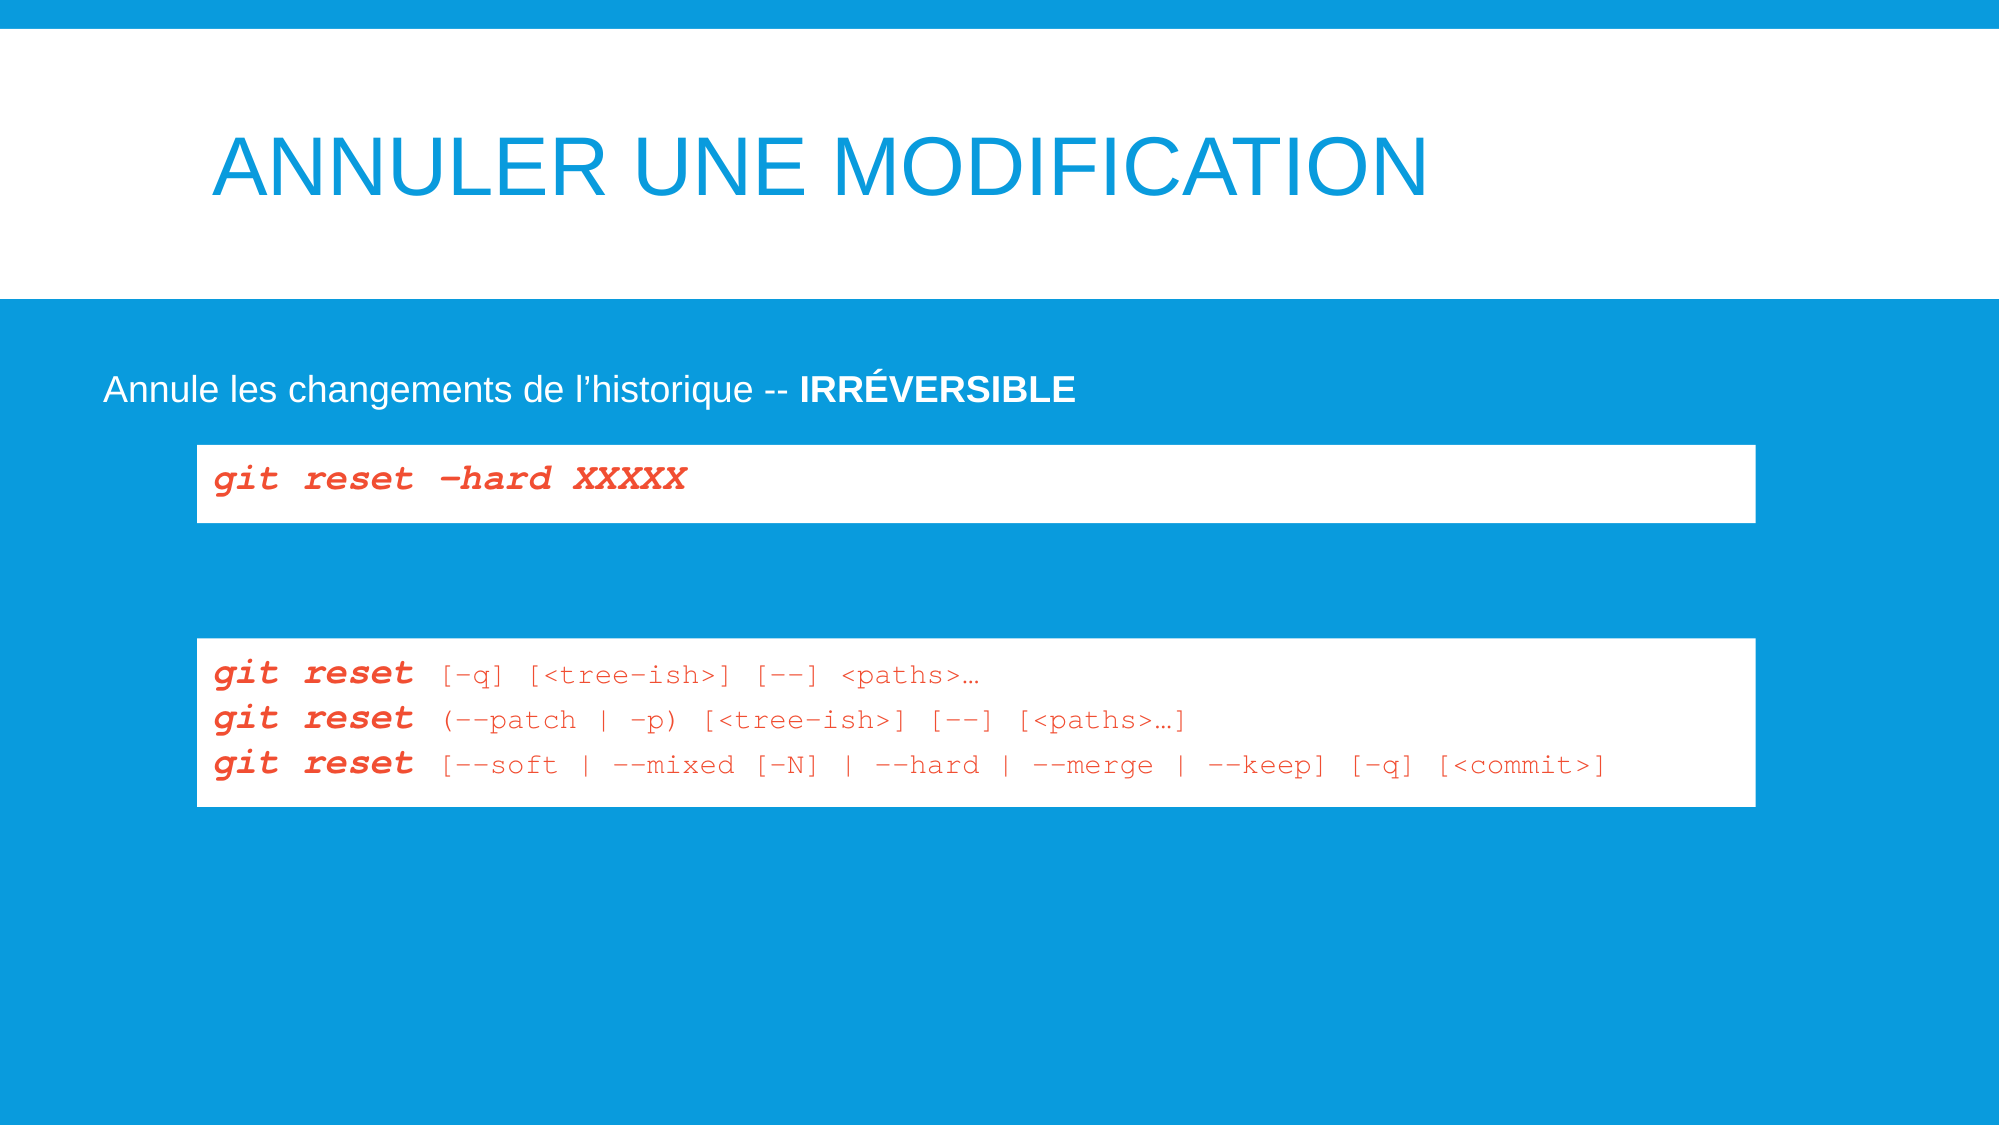

# Annuler une modification
Annule les changements de l’historique -- IRRÉVERSIBLE
git reset –hard XXXXX
git reset [-q] [<tree-ish>] [--] <paths>…​
git reset (--patch | -p) [<tree-ish>] [--] [<paths>…​]
git reset [--soft | --mixed [-N] | --hard | --merge | --keep] [-q] [<commit>]